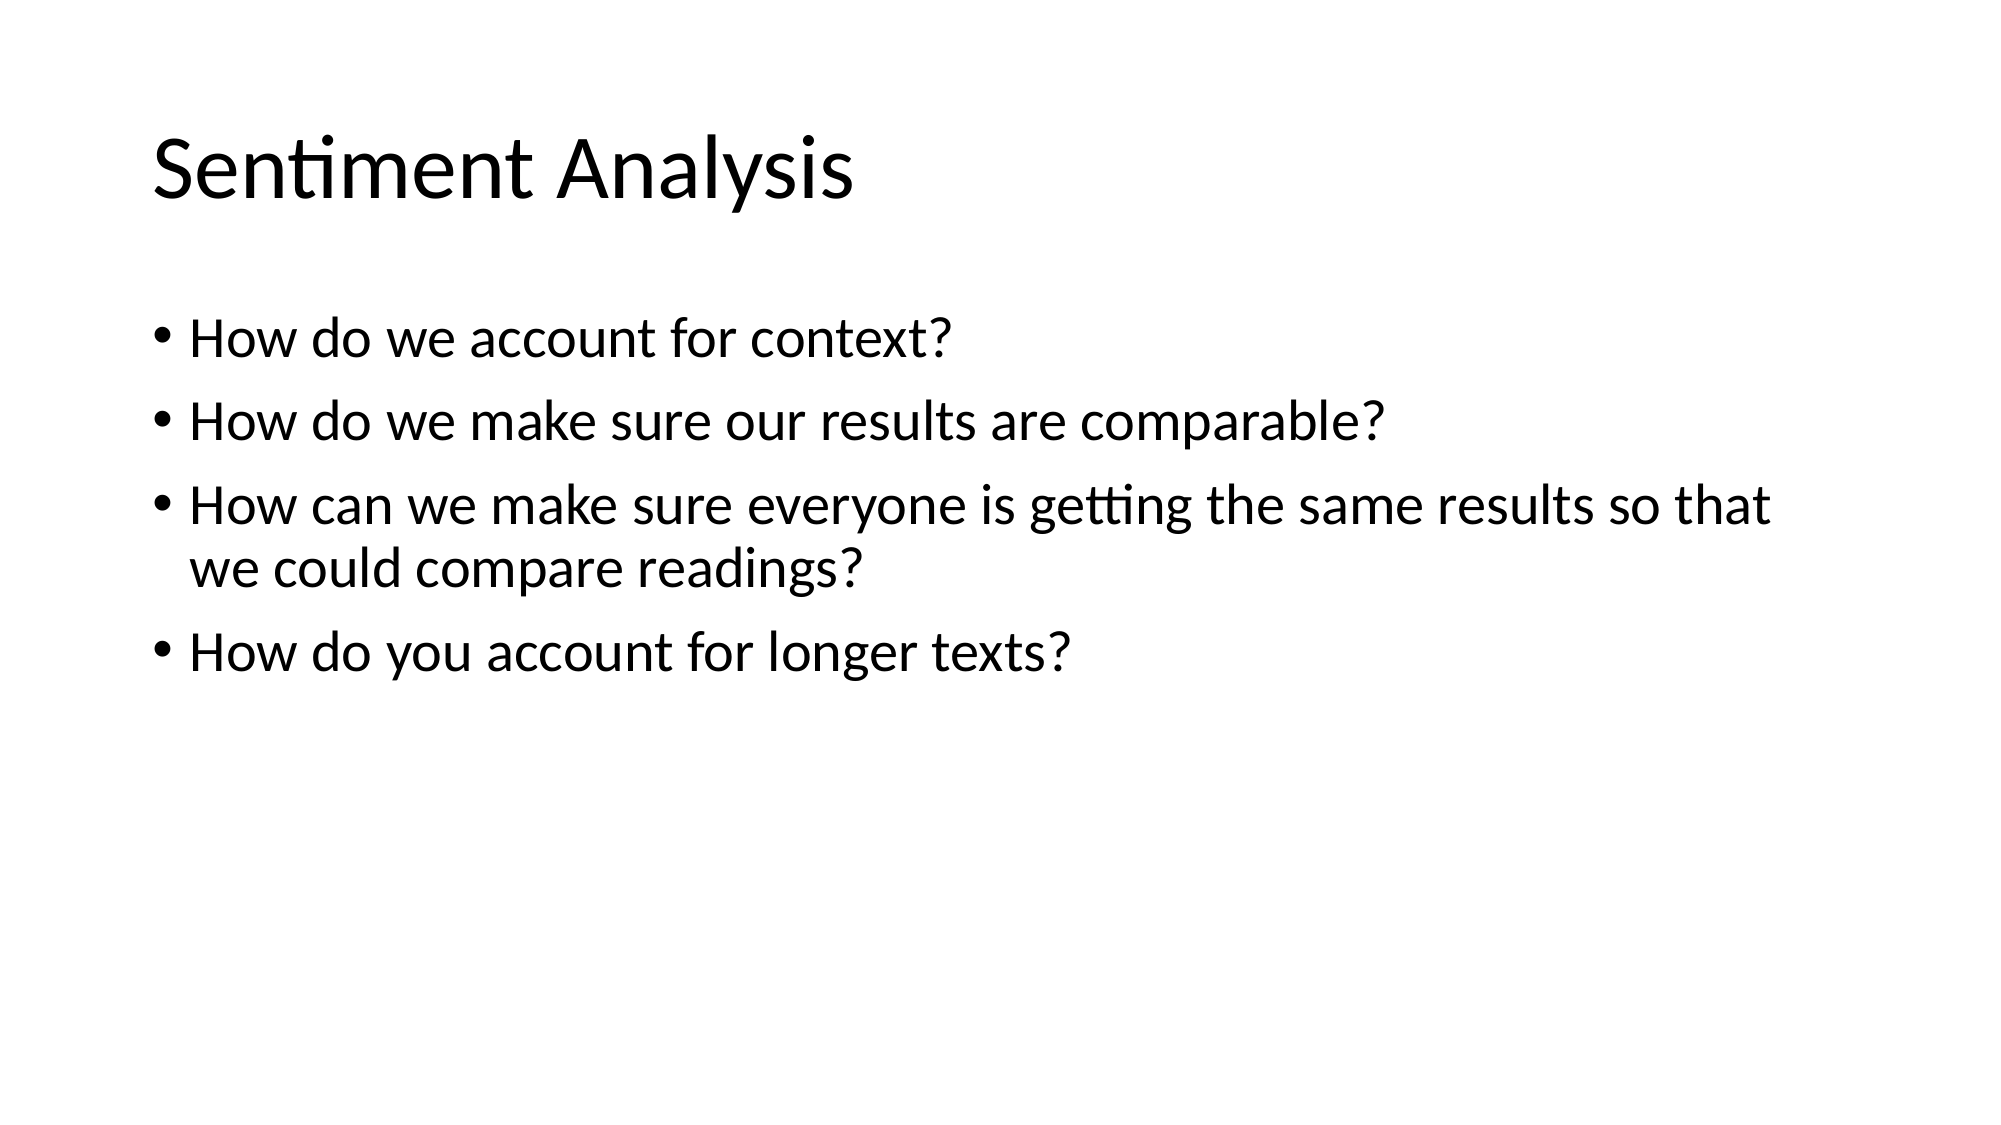

# Sentiment Analysis
How do we account for context?
How do we make sure our results are comparable?
How can we make sure everyone is getting the same results so that we could compare readings?
How do you account for longer texts?